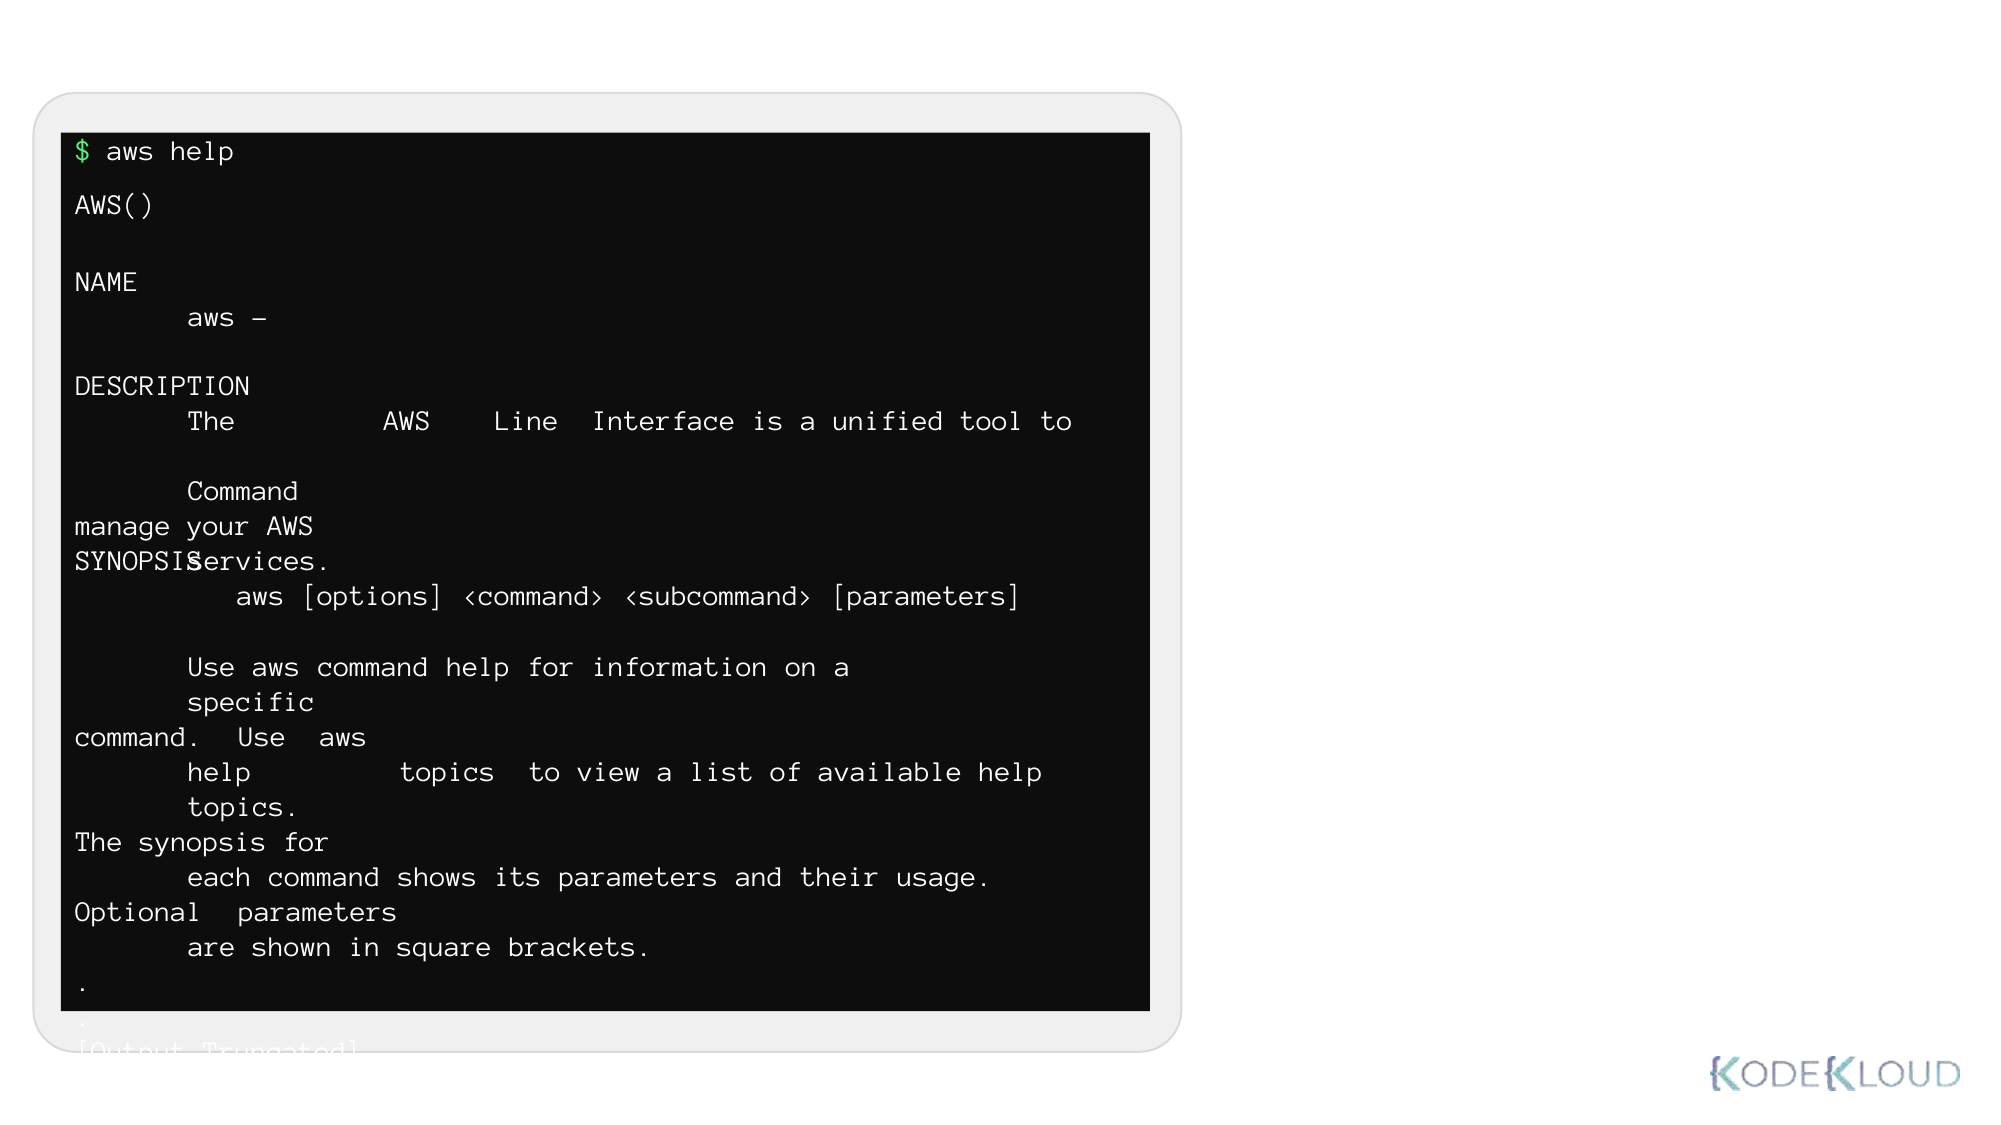

$ aws help
AWS()

NAME
aws -
DESCRIPTION
The	AWS	Command
manage your AWS
services.
Line
Interface is a unified tool to
SYNOPSIS
aws [options] <command> <subcommand> [parameters]

Use aws command help for information on a	specific
command.	Use	aws
help	topics	to view a list of available help topics.
The synopsis for
each command shows its parameters and their usage.
Optional	parameters
are shown in square brackets.
.
.
[Output Truncated]